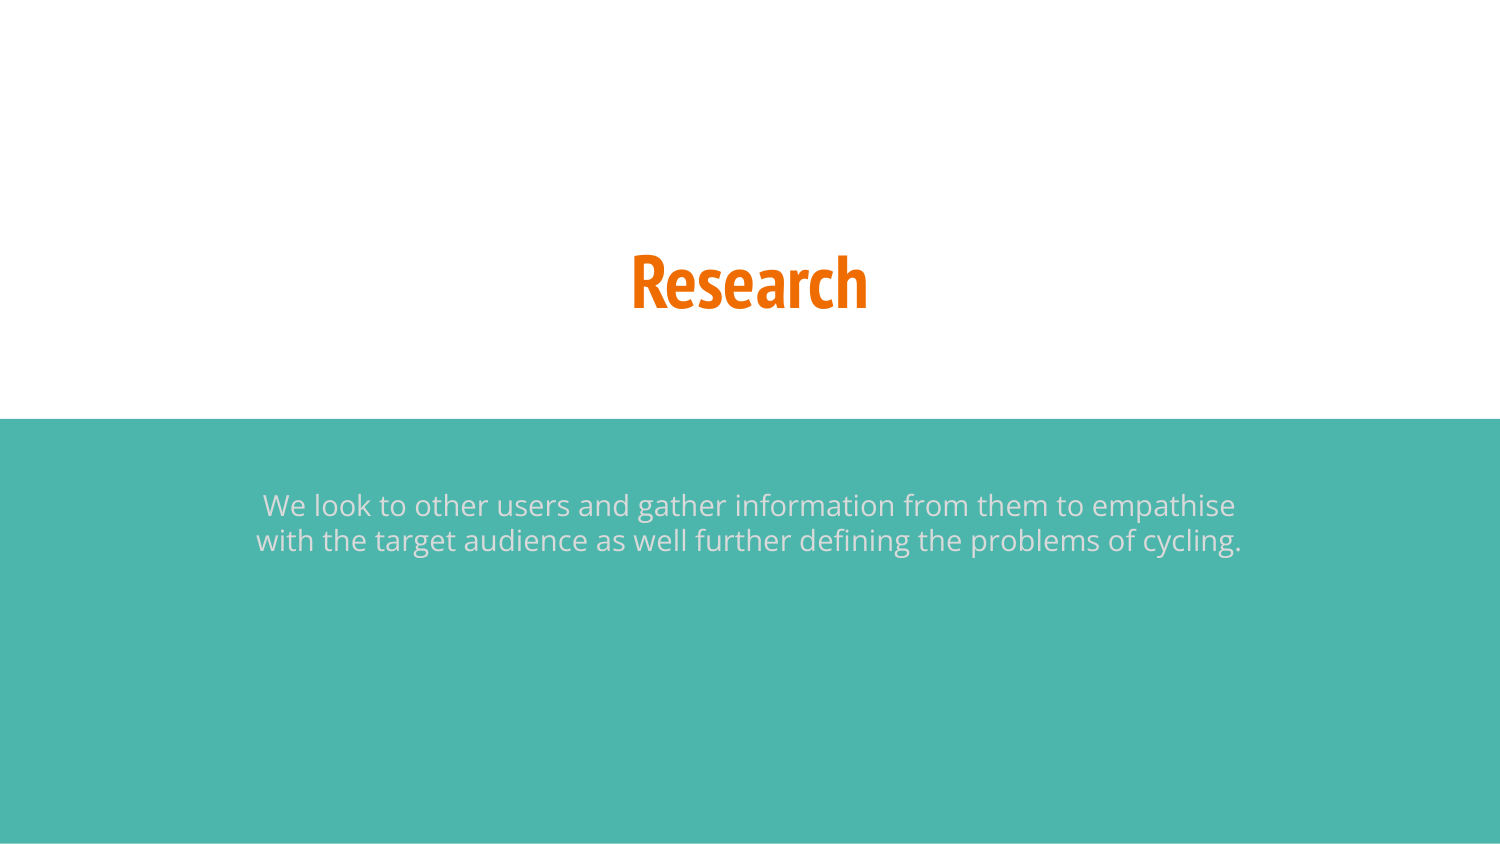

# Research
We look to other users and gather information from them to empathise with the target audience as well further defining the problems of cycling.